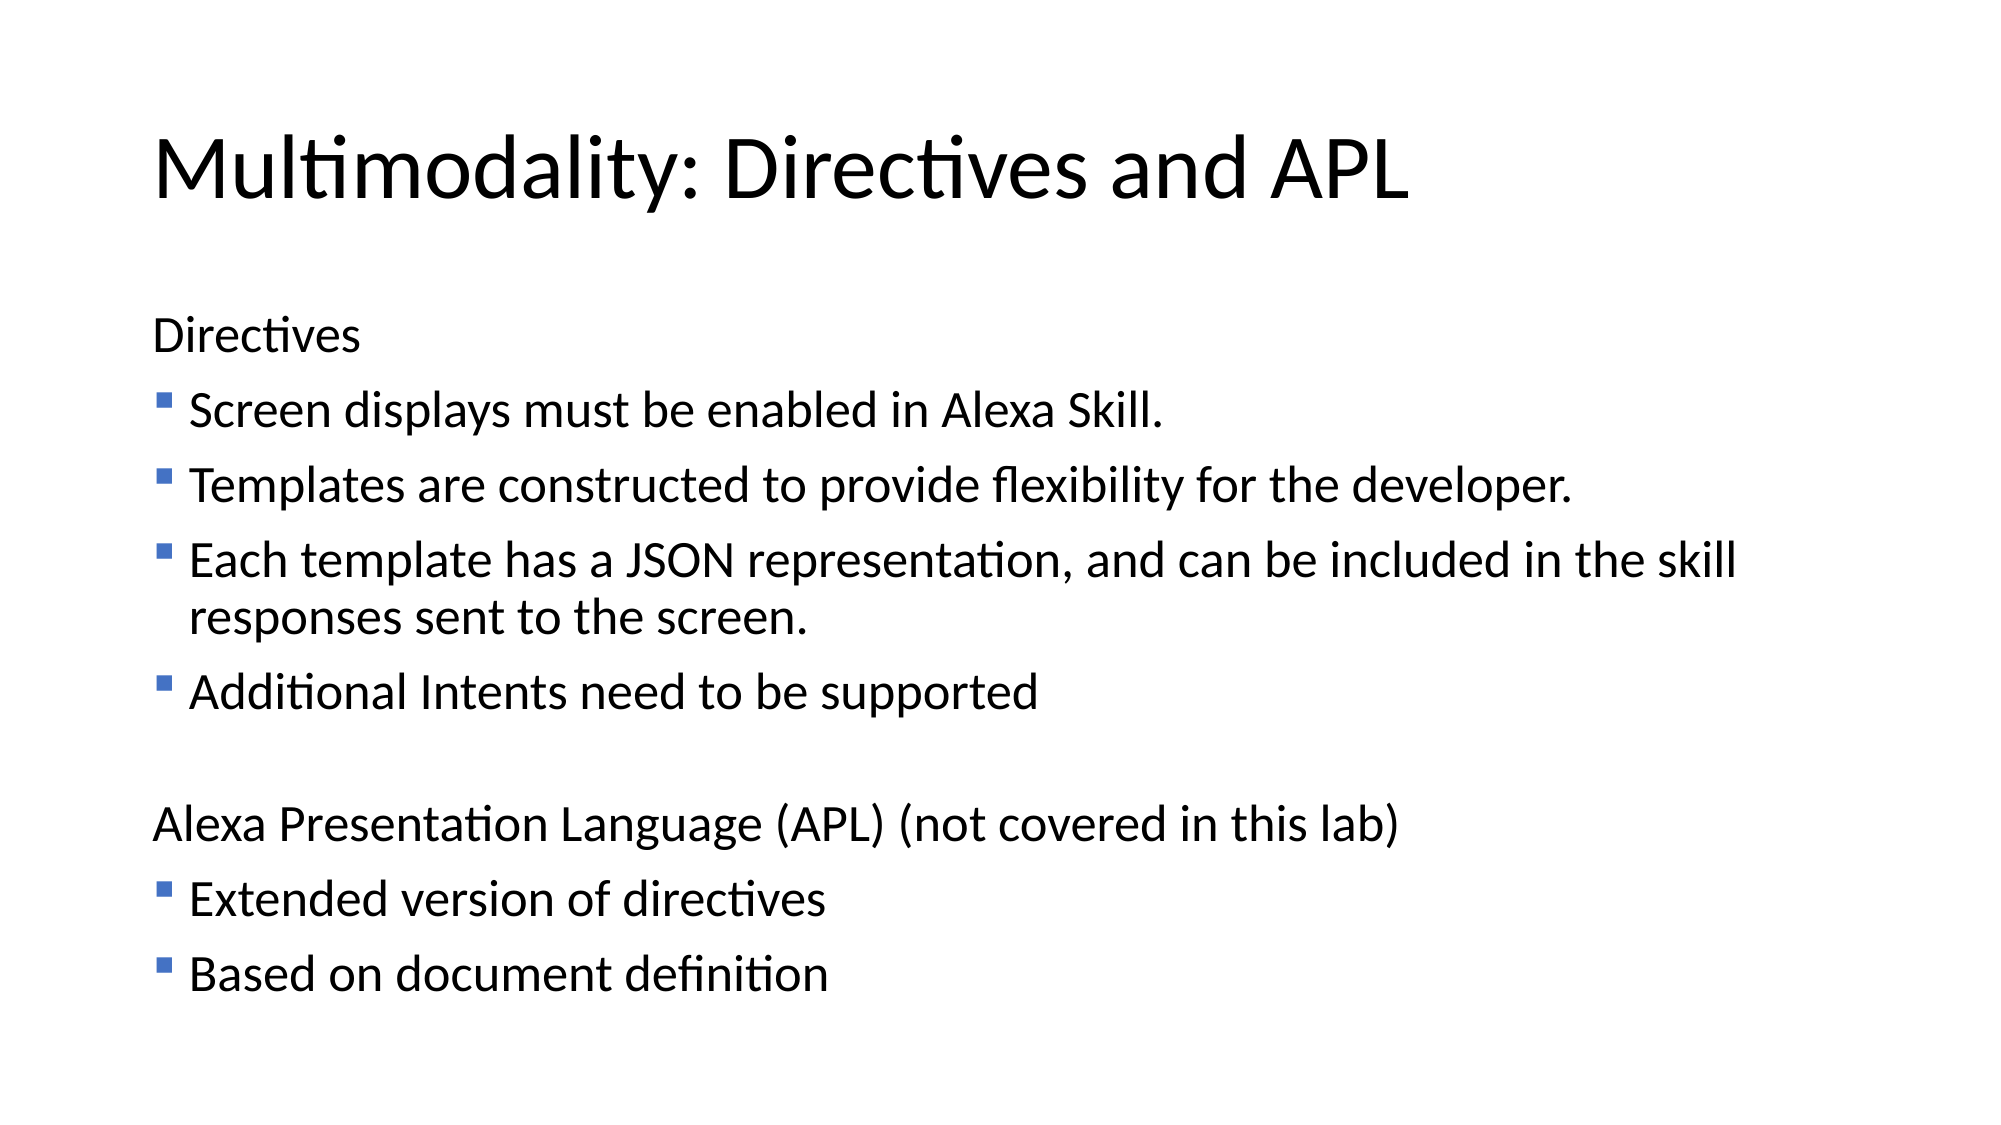

# Multimodality: Directives and APL
Directives
Screen displays must be enabled in Alexa Skill.
Templates are constructed to provide flexibility for the developer.
Each template has a JSON representation, and can be included in the skill responses sent to the screen.
Additional Intents need to be supported
Alexa Presentation Language (APL) (not covered in this lab)
Extended version of directives
Based on document definition